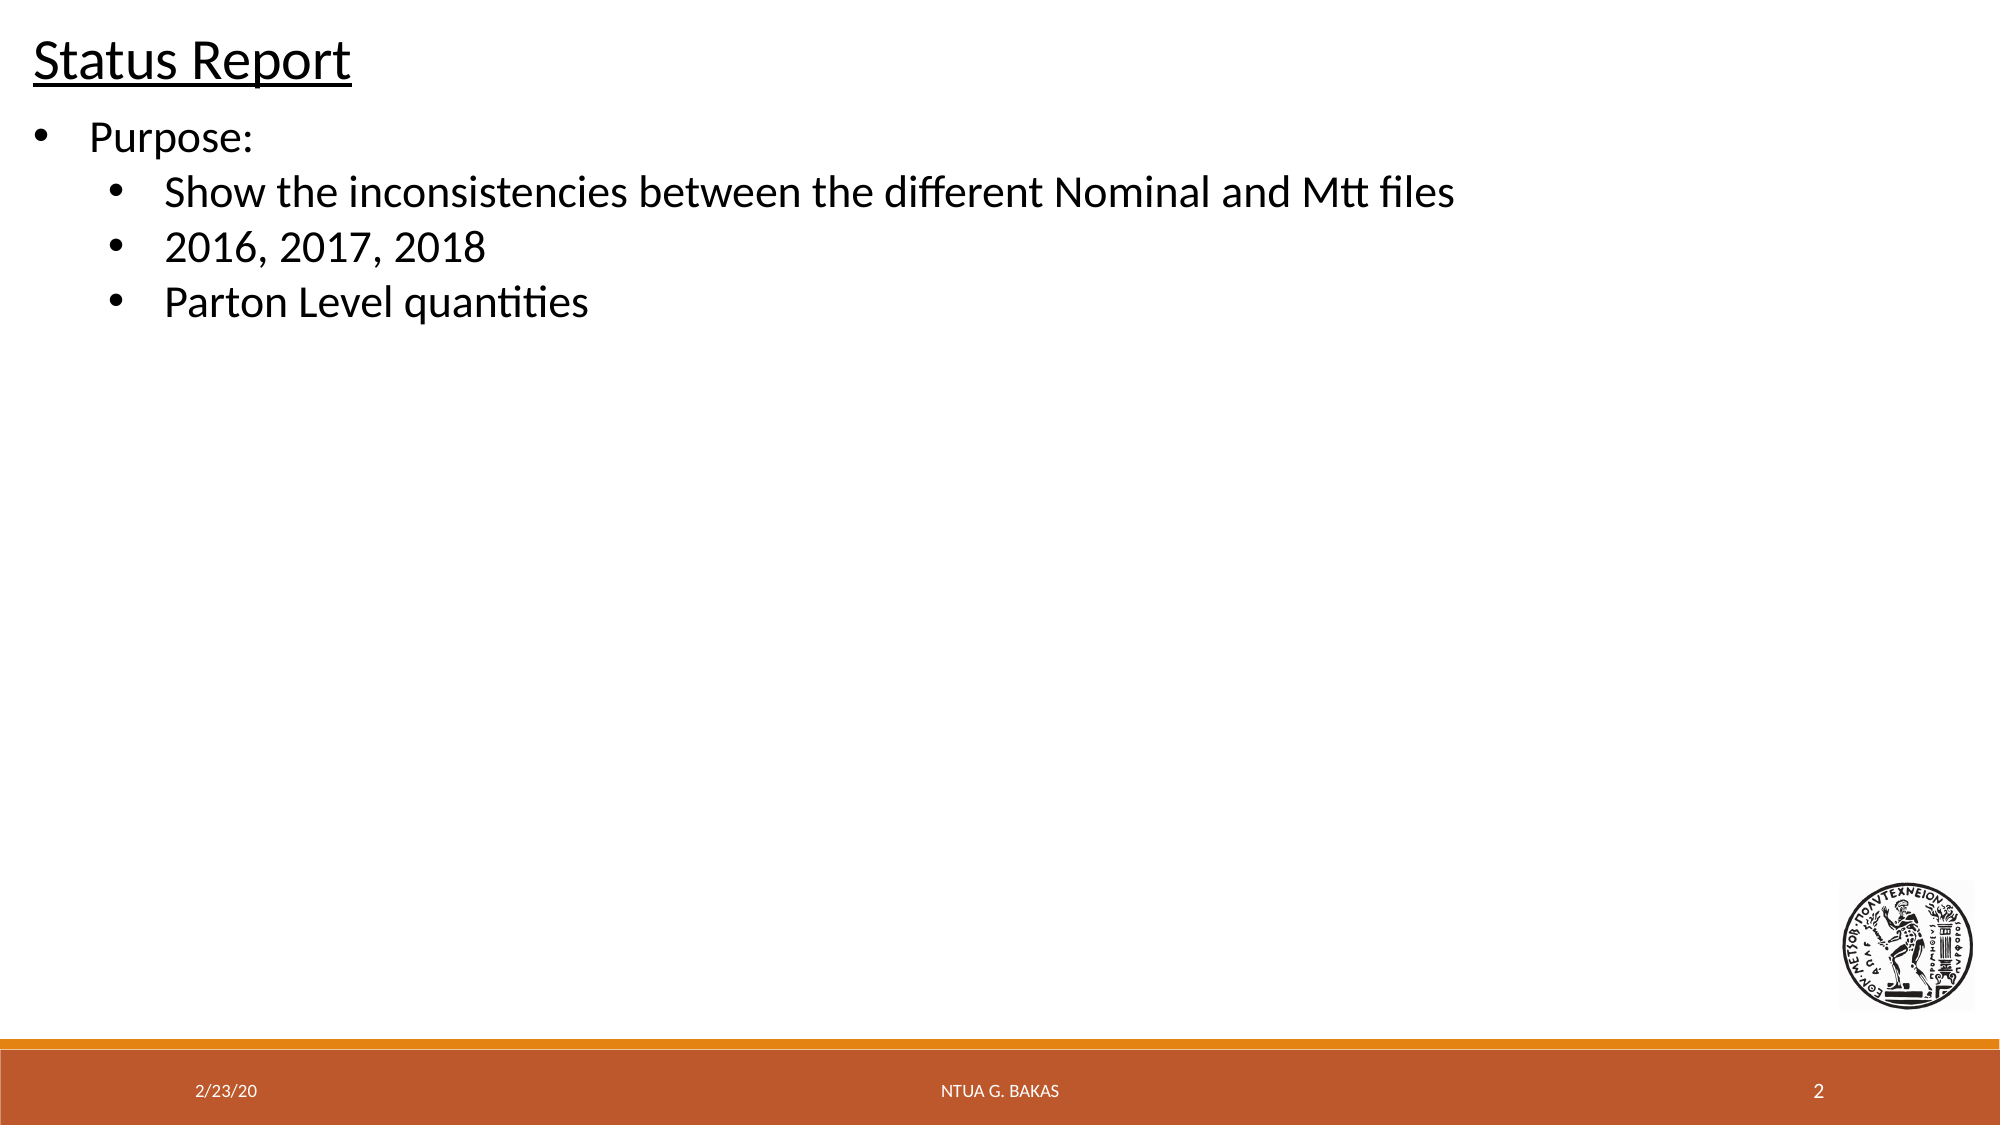

Status Report
Purpose:
Show the inconsistencies between the different Nominal and Mtt files
2016, 2017, 2018
Parton Level quantities

2/23/20
NTUA G. Bakas
2